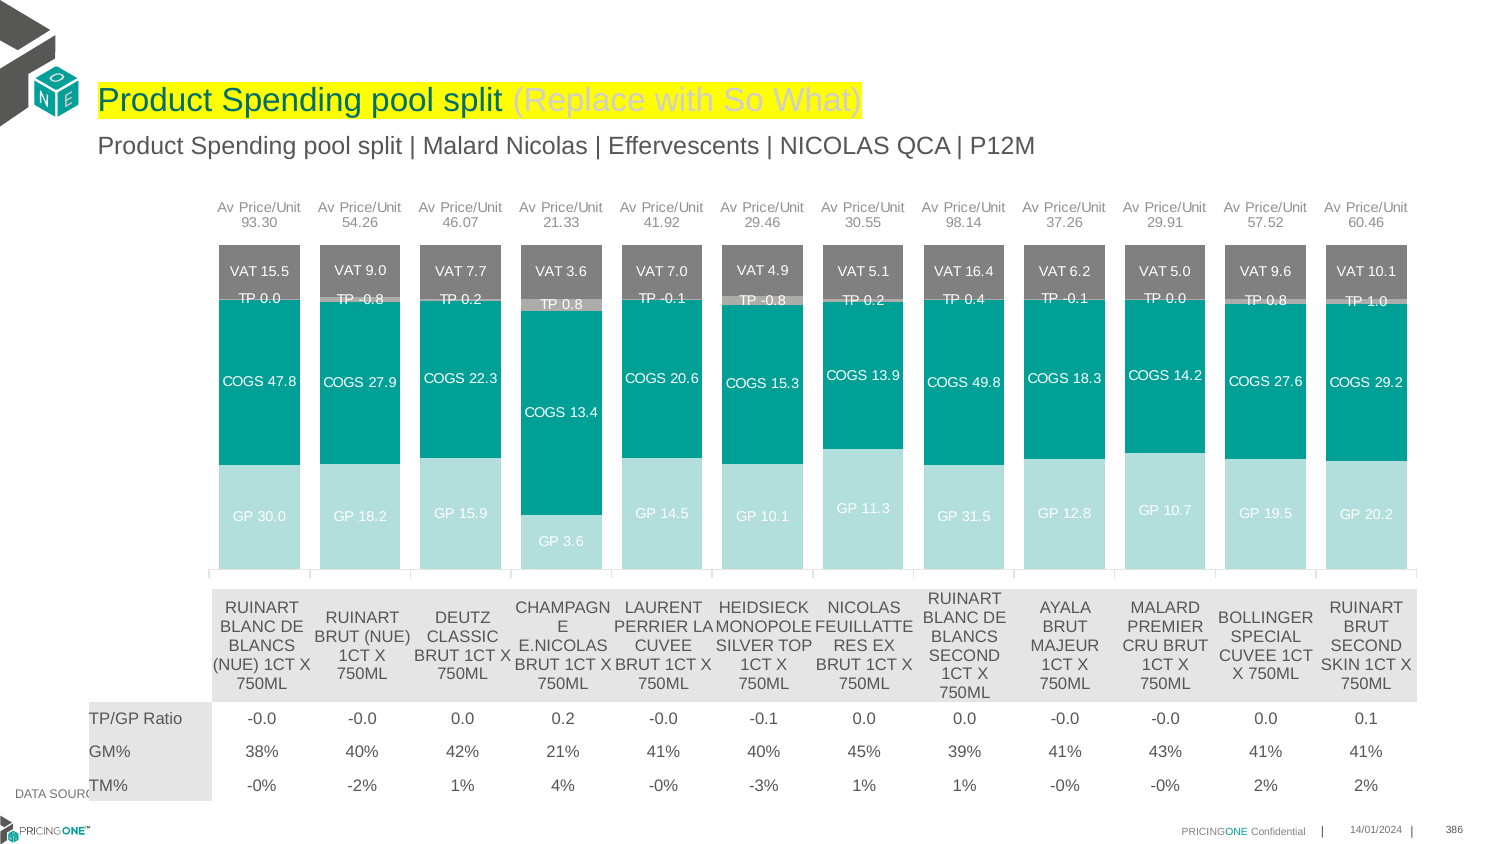

# Product Spending pool split (Replace with So What)
Product Spending pool split | Malard Nicolas | Effervescents | NICOLAS QCA | P12M

### Chart

| Category | GP | COGS | TP | VAT |
|---|---|---|---|---|
| Av Price/Unit 93.30 | 29.951883288312622 | 47.84206861156132 | -0.04483730716124512 | 15.549822918542512 |
| Av Price/Unit 54.26 | 18.185763407214257 | 27.858919382877012 | -0.8273590612777042 | 9.043459365493264 |
| Av Price/Unit 46.07 | 15.853434293948126 | 22.31404726224784 | 0.22752840217739134 | 7.67899455651617 |
| Av Price/Unit 21.33 | 3.5979885625966 | 13.413333075734156 | 0.7653112542217677 | 3.5553265785105026 |
| Av Price/Unit 41.92 | 14.506429684975767 | 20.562884046849756 | -0.1362900376952041 | 6.9866047388260615 |
| Av Price/Unit 29.46 | 10.093124851419766 | 15.276373101474794 | -0.8223925159586152 | 4.909421087387189 |
| Av Price/Unit 30.55 | 11.309679907264297 | 13.901641973945685 | 0.24757265032751974 | 5.091778906307501 |
| Av Price/Unit 98.14 | 31.53569957142857 | 49.832152857142866 | 0.4172666190476235 | 16.357023809523806 |
| Av Price/Unit 37.26 | 12.770112376779847 | 18.348776807228916 | -0.07174606608250045 | 6.209428623585245 |
| Av Price/Unit 29.91 | 10.704660296096902 | 14.230059219380886 | -0.006263249588755571 | 4.9856811724241075 |
| Av Price/Unit 57.52 | 19.508916358839052 | 27.61438179419525 | 0.8120445910290286 | 9.58707124010554 |
| Av Price/Unit 60.46 | 20.155097404129798 | 29.214215457227137 | 1.0151512487708985 | 10.076892822025563 |
|  | RUINART BLANC DE BLANCS (NUE) 1CT X 750ML | RUINART BRUT (NUE) 1CT X 750ML | DEUTZ CLASSIC BRUT 1CT X 750ML | CHAMPAGNE E.NICOLAS BRUT 1CT X 750ML | LAURENT PERRIER LA CUVEE BRUT 1CT X 750ML | HEIDSIECK MONOPOLE SILVER TOP 1CT X 750ML | NICOLAS FEUILLATTE RES EX BRUT 1CT X 750ML | RUINART BLANC DE BLANCS SECOND 1CT X 750ML | AYALA BRUT MAJEUR 1CT X 750ML | MALARD PREMIER CRU BRUT 1CT X 750ML | BOLLINGER SPECIAL CUVEE 1CT X 750ML | RUINART BRUT SECOND SKIN 1CT X 750ML |
| --- | --- | --- | --- | --- | --- | --- | --- | --- | --- | --- | --- | --- |
| TP/GP Ratio | -0.0 | -0.0 | 0.0 | 0.2 | -0.0 | -0.1 | 0.0 | 0.0 | -0.0 | -0.0 | 0.0 | 0.1 |
| GM% | 38% | 40% | 42% | 21% | 41% | 40% | 45% | 39% | 41% | 43% | 41% | 41% |
| TM% | -0% | -2% | 1% | 4% | -0% | -3% | 1% | 1% | -0% | -0% | 2% | 2% |
DATA SOURCE: Client P&L

14/01/2024
386